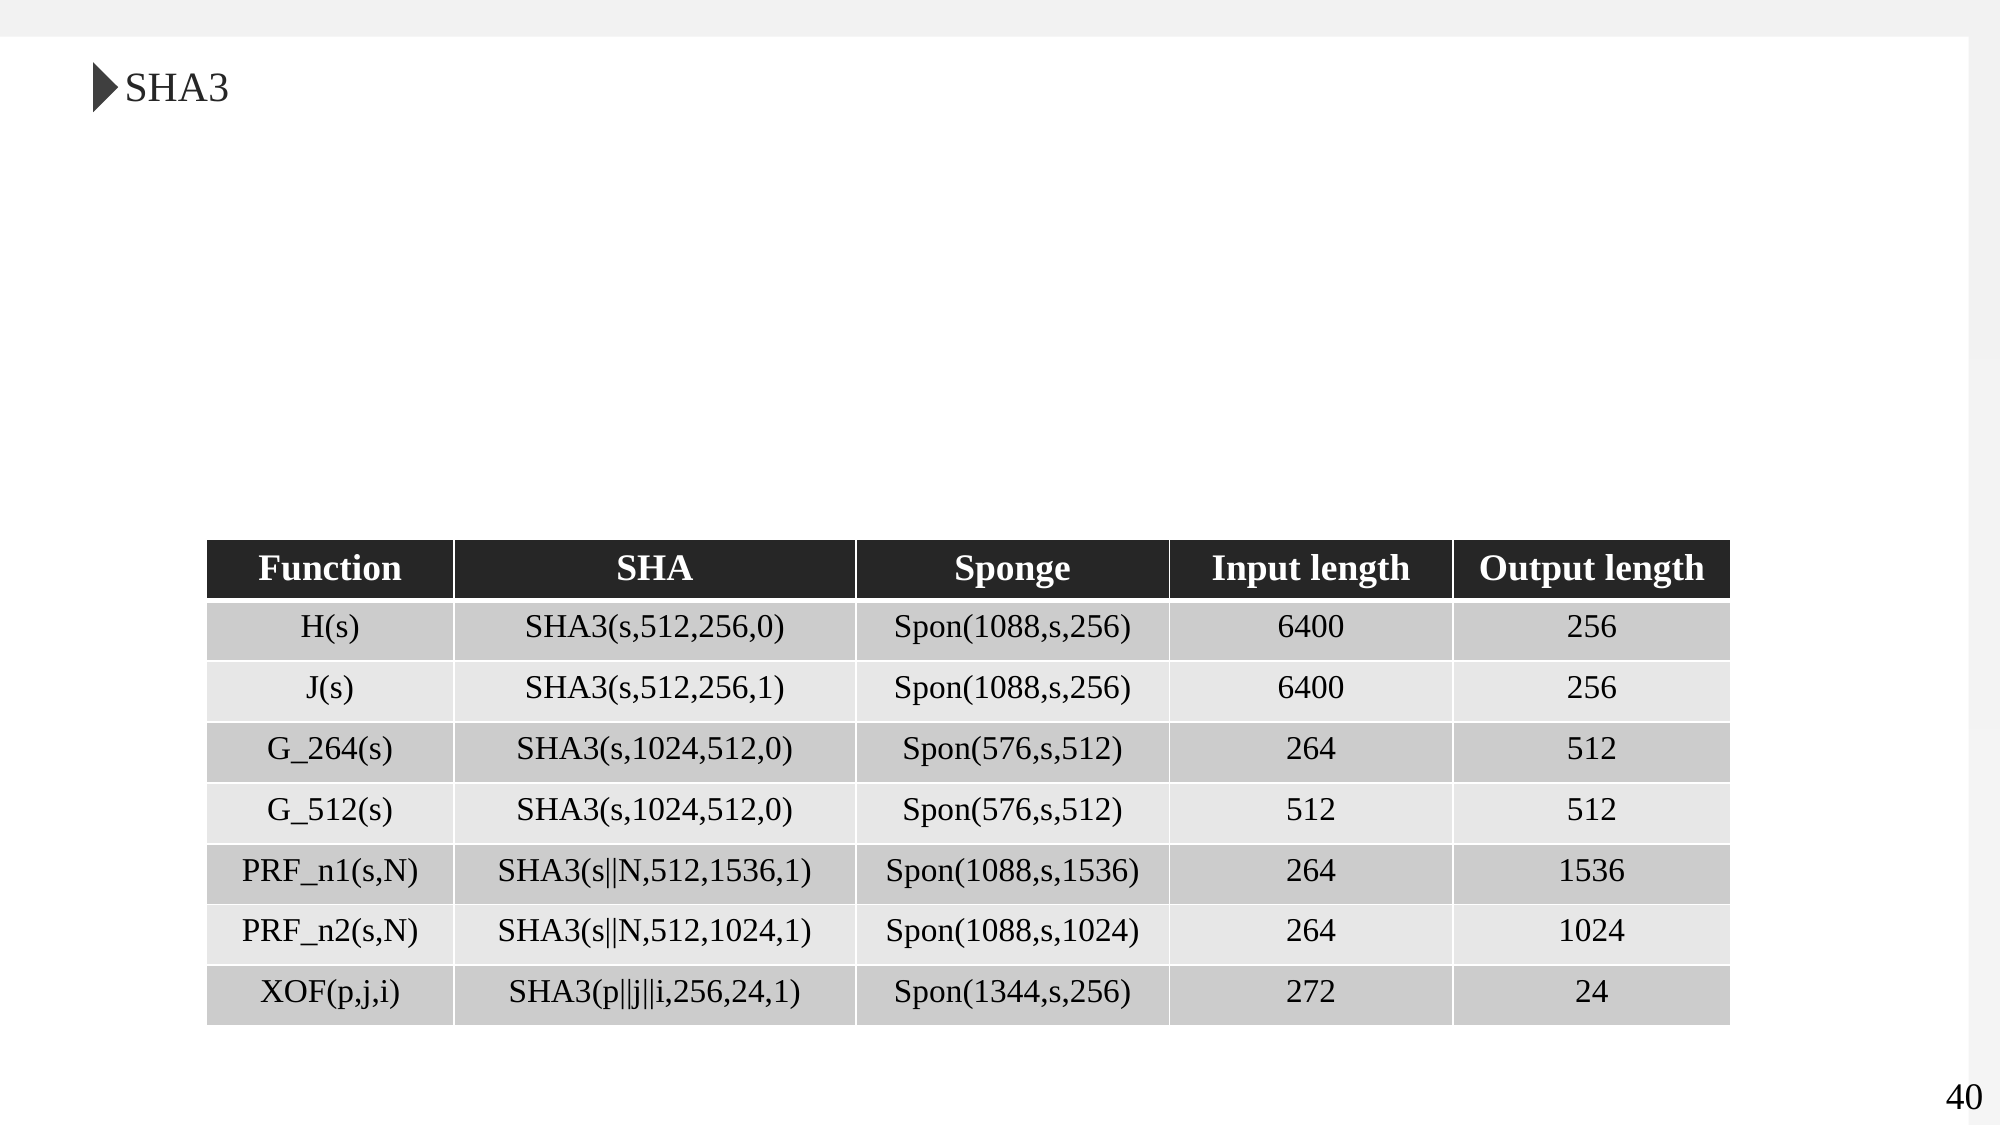

SHA3

| Function | SHA | Sponge | Input length | Output length |
| --- | --- | --- | --- | --- |
| H(s) | SHA3(s,512,256,0) | Spon(1088,s,256) | 6400 | 256 |
| J(s) | SHA3(s,512,256,1) | Spon(1088,s,256) | 6400 | 256 |
| G\_264(s) | SHA3(s,1024,512,0) | Spon(576,s,512) | 264 | 512 |
| G\_512(s) | SHA3(s,1024,512,0) | Spon(576,s,512) | 512 | 512 |
| PRF\_n1(s,N) | SHA3(s||N,512,1536,1) | Spon(1088,s,1536) | 264 | 1536 |
| PRF\_n2(s,N) | SHA3(s||N,512,1024,1) | Spon(1088,s,1024) | 264 | 1024 |
| XOF(p,j,i) | SHA3(p||j||i,256,24,1) | Spon(1344,s,256) | 272 | 24 |
40